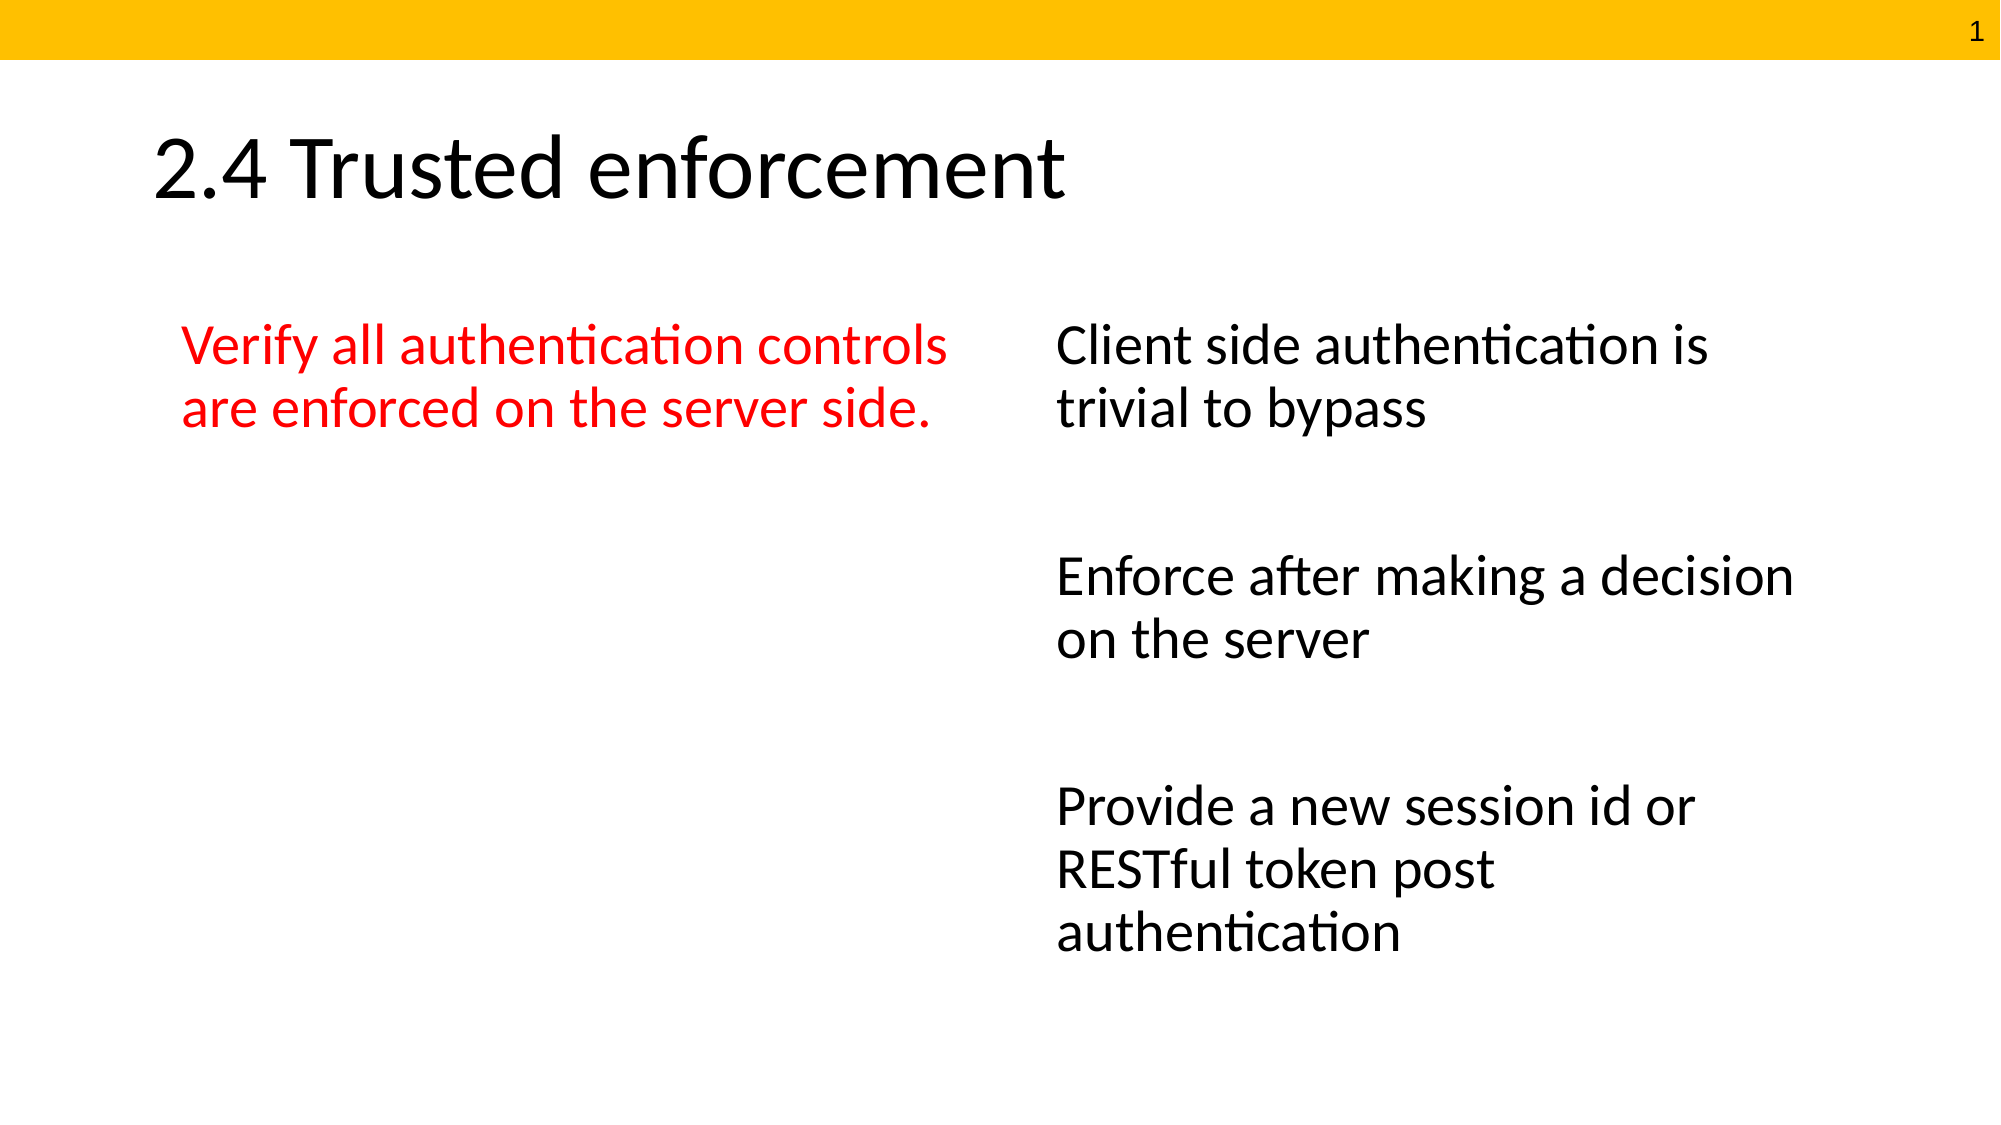

# 2.4 Trusted enforcement
Verify all authentication controls are enforced on the server side.
Client side authentication is trivial to bypass

Enforce after making a decision on the server

Provide a new session id or RESTful token post authentication